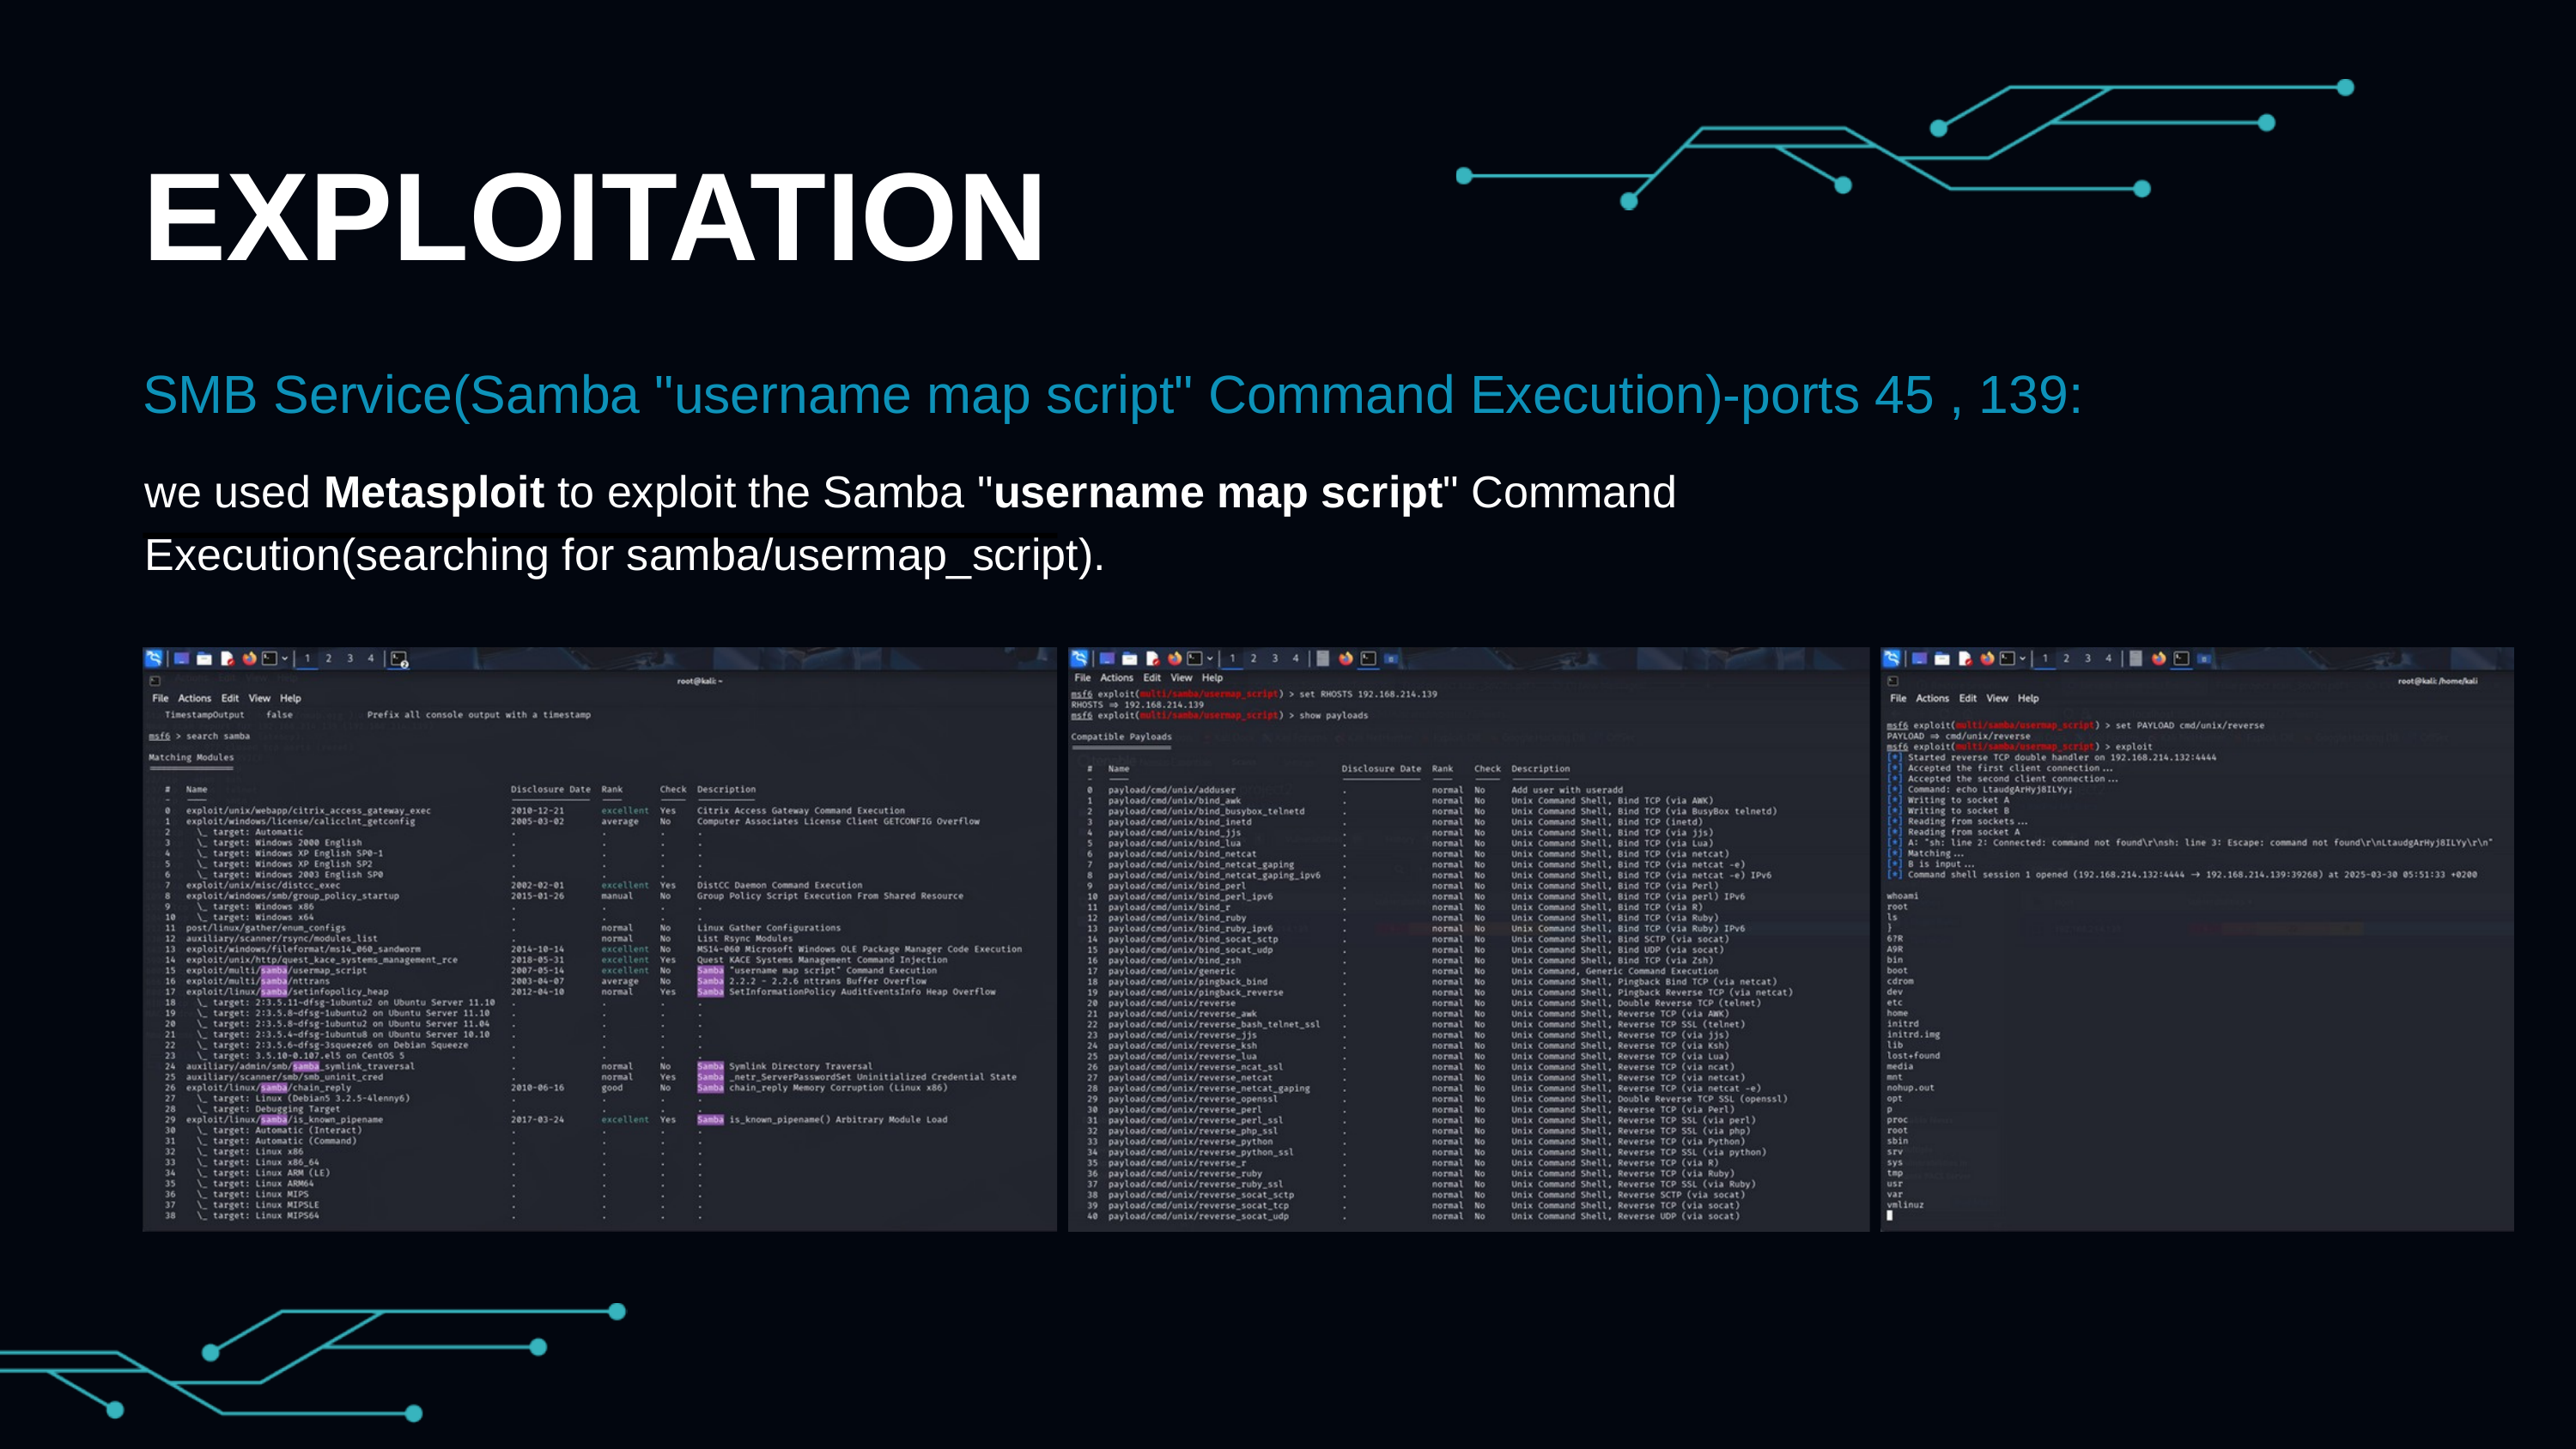

EXPLOITATION
SMB Service(Samba "username map script" Command Execution)-ports 45 , 139:
we used Metasploit to exploit the Samba "username map script" Command Execution(searching for samba/usermap_script).